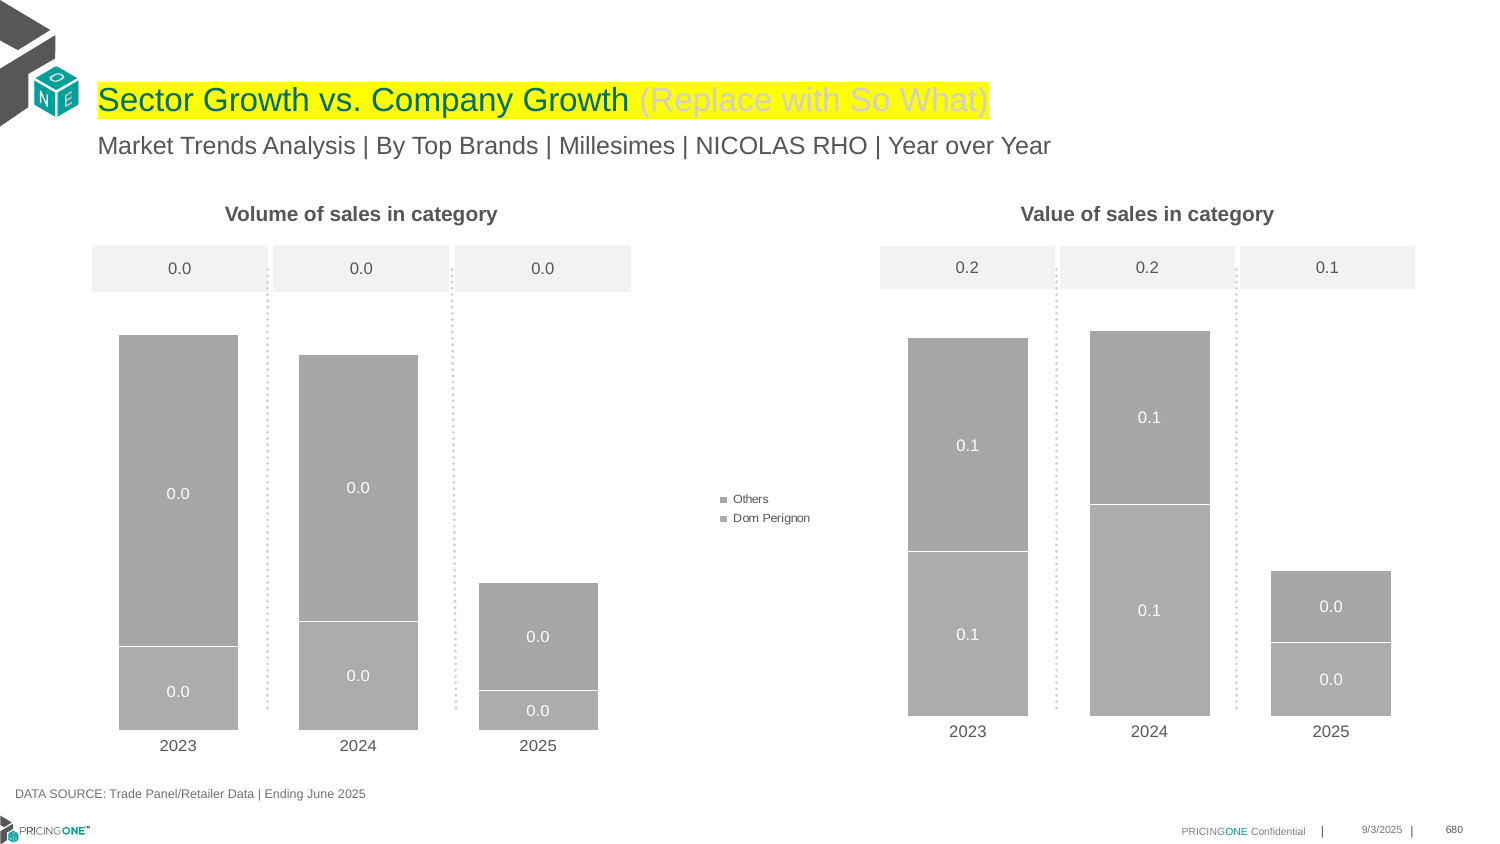

# Sector Growth vs. Company Growth (Replace with So What)
Market Trends Analysis | By Top Brands | Millesimes | NICOLAS RHO | Year over Year
| Value of sales in category |  |  |
| --- | --- | --- |
| 0.2 | 0.2 | 0.1 |
| Volume of sales in category |  |  |
| --- | --- | --- |
| 0.0 | 0.0 | 0.0 |

### Chart

| Category | Dom Perignon | Others |
|---|---|---|
| 2023 | 0.070706 | 0.091969 |
| 2024 | 0.091099 | 0.074602 |
| 2025 | 0.031625 | 0.030933 |

### Chart

| Category | Dom Perignon | Others |
|---|---|---|
| 2023 | 0.000194 | 0.00072 |
| 2024 | 0.000253 | 0.000614 |
| 2025 | 9.3e-05 | 0.000249 |
DATA SOURCE: Trade Panel/Retailer Data | Ending June 2025

9/3/2025
680